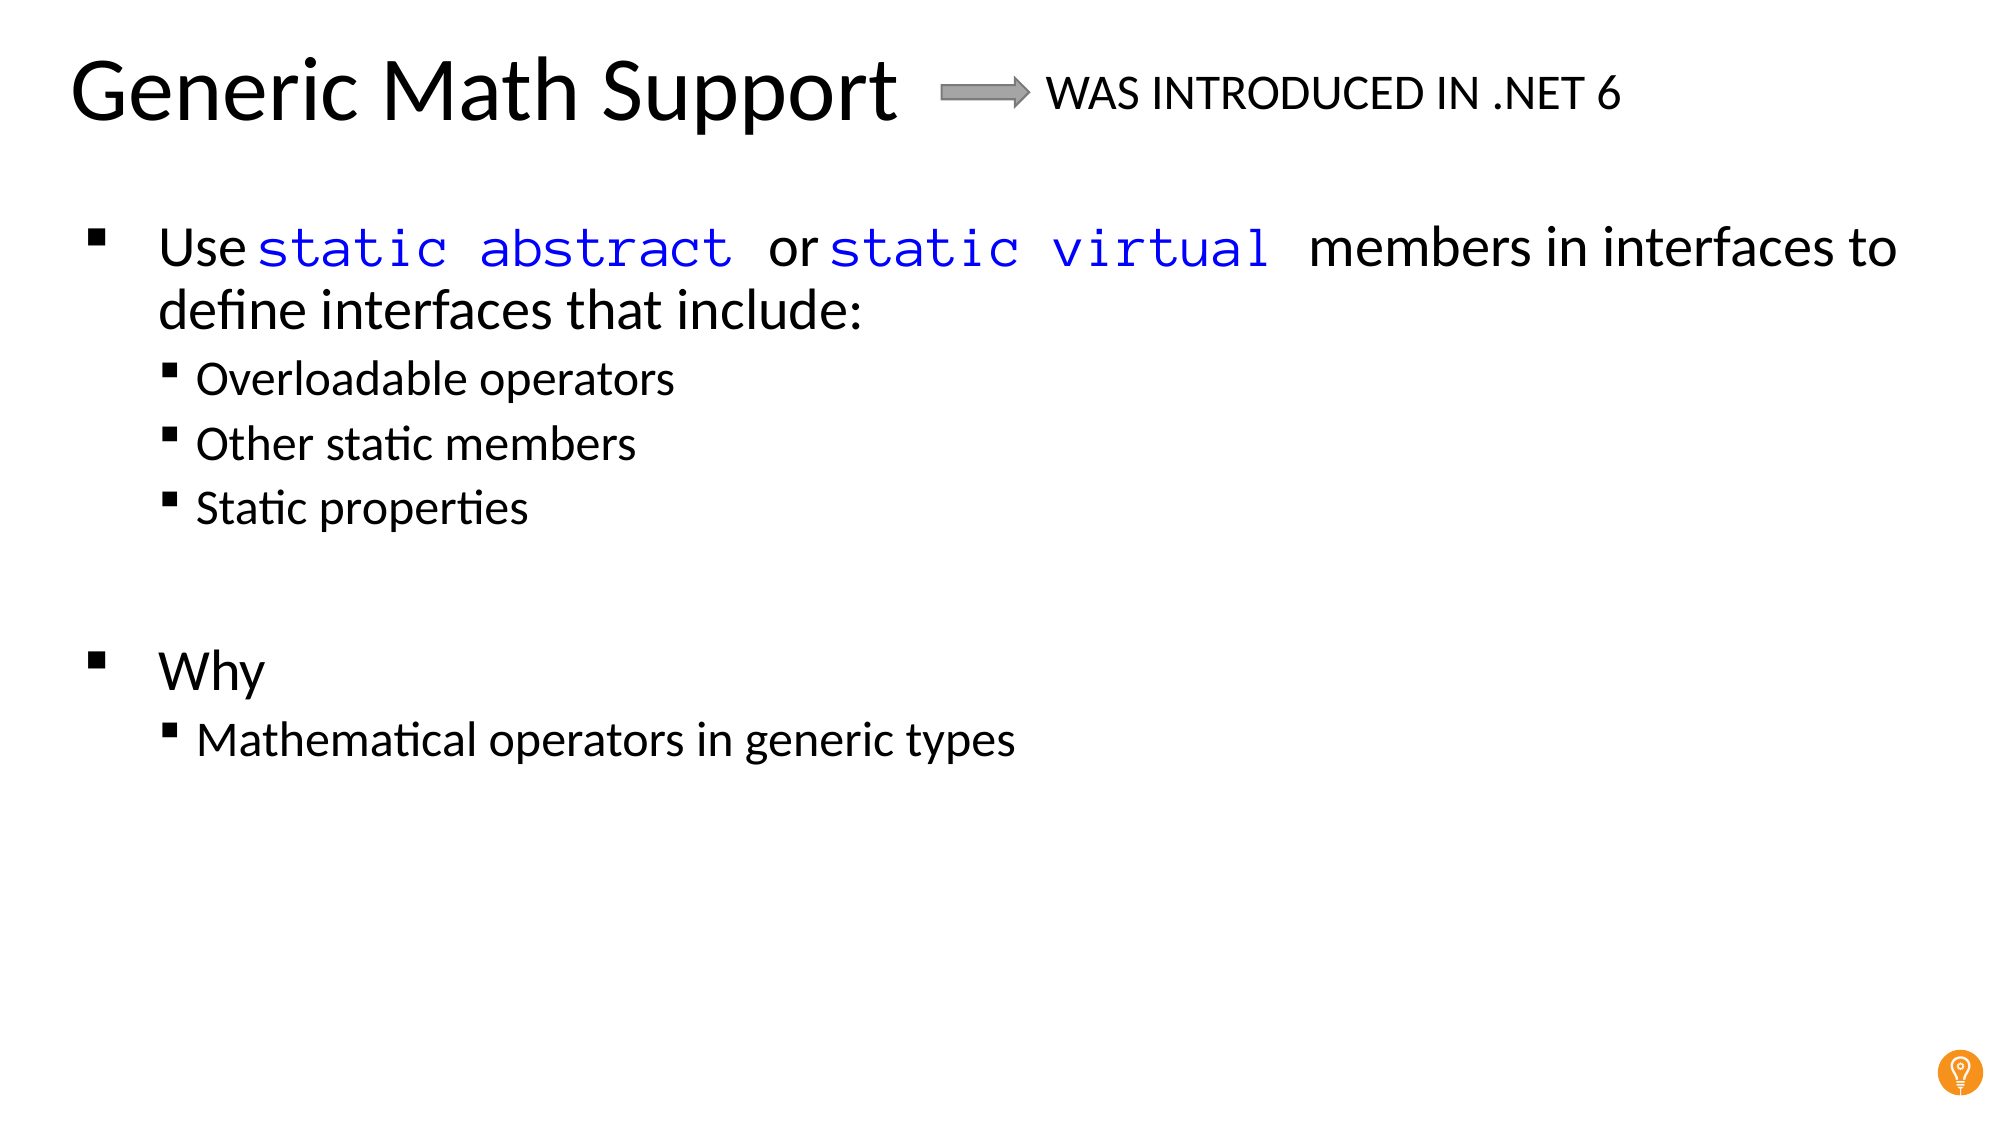

# Generic Math Support
Was introduced in .NET 6

Use static abstract or static virtual members in interfaces to define interfaces that include:
Overloadable operators
Other static members
Static properties

Why
Mathematical operators in generic types